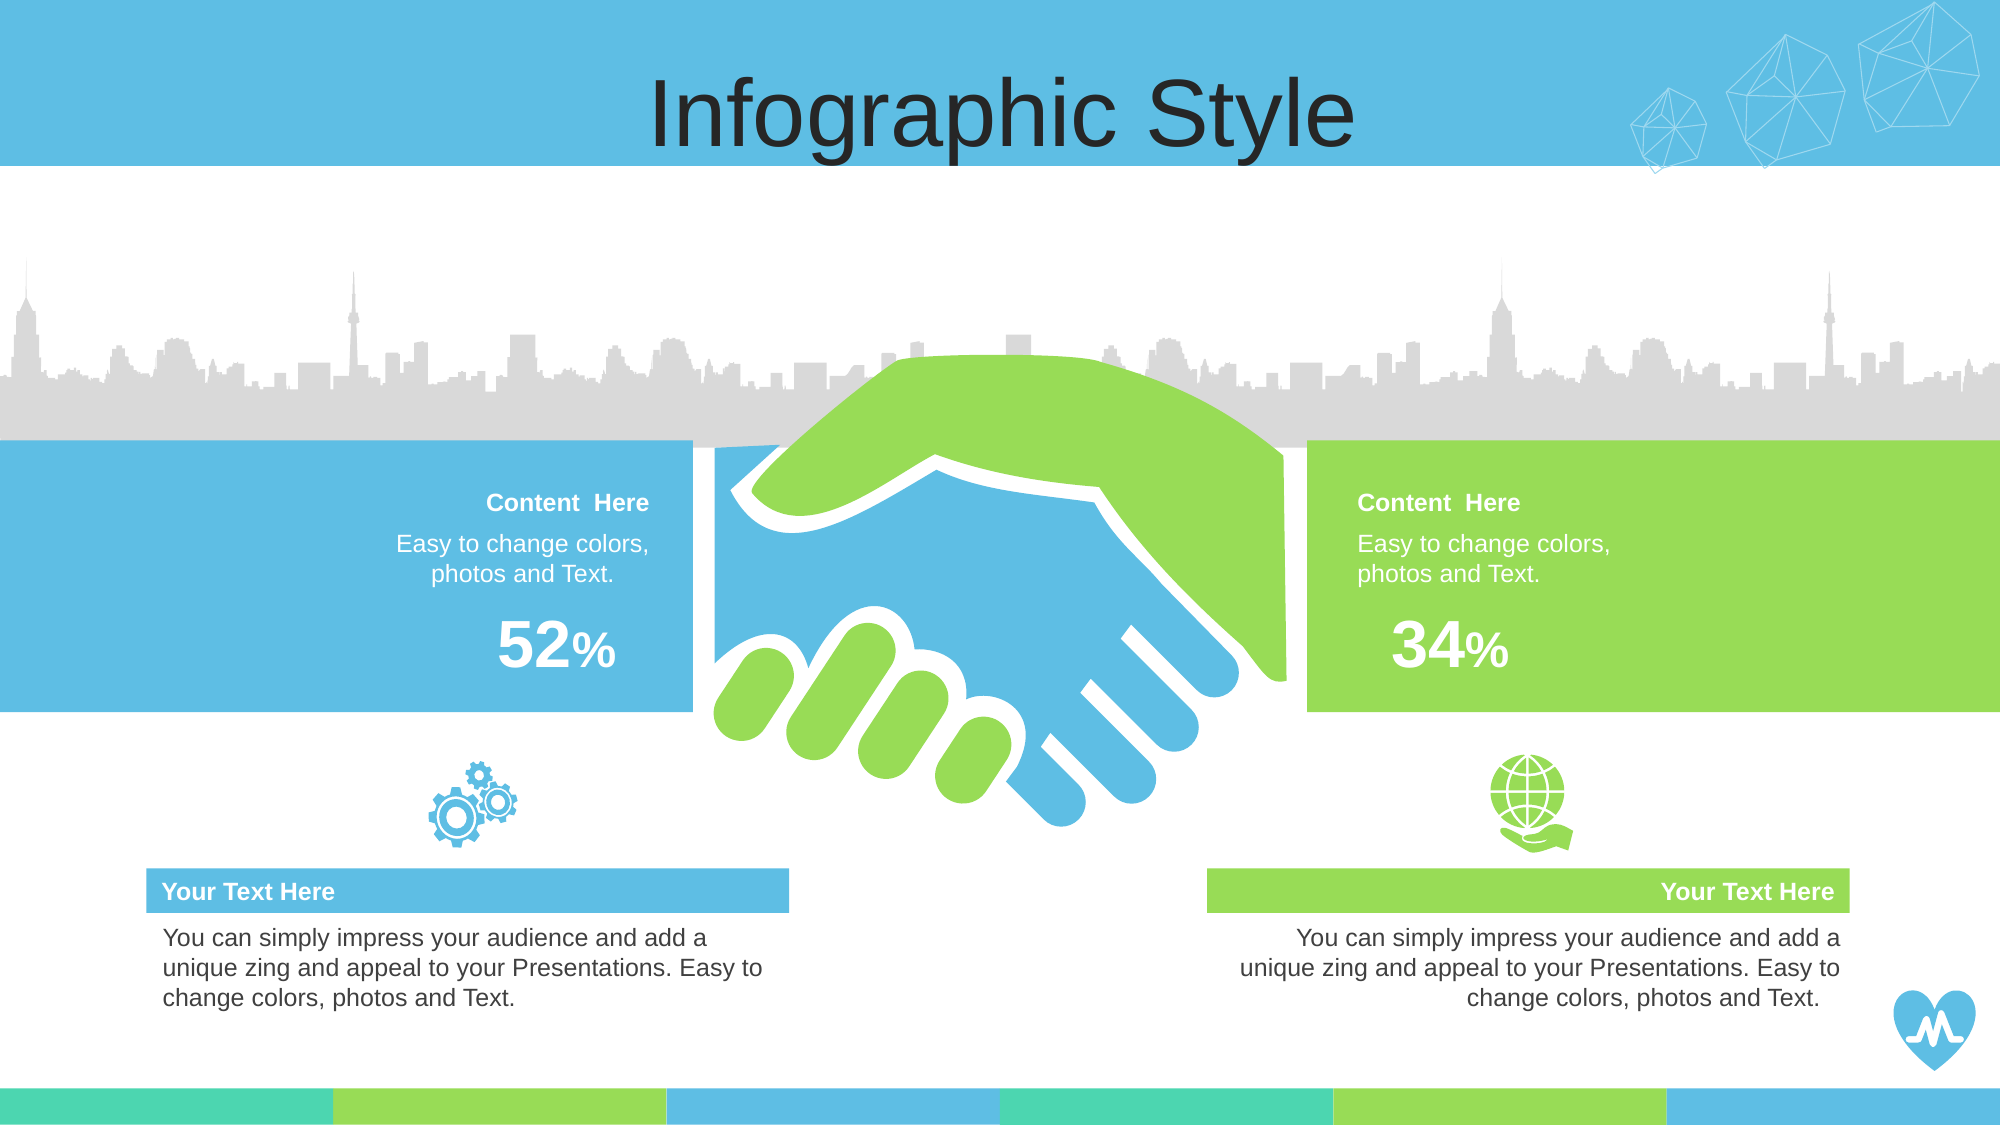

Infographic Style

Content  Here
Easy to change colors, photos and Text.
Content  Here
Easy to change colors, photos and Text.
52%
34%

Your Text Here
You can simply impress your audience and add a unique zing and appeal to your Presentations. Easy to change colors, photos and Text.
Your Text Here
You can simply impress your audience and add a unique zing and appeal to your Presentations. Easy to change colors, photos and Text.